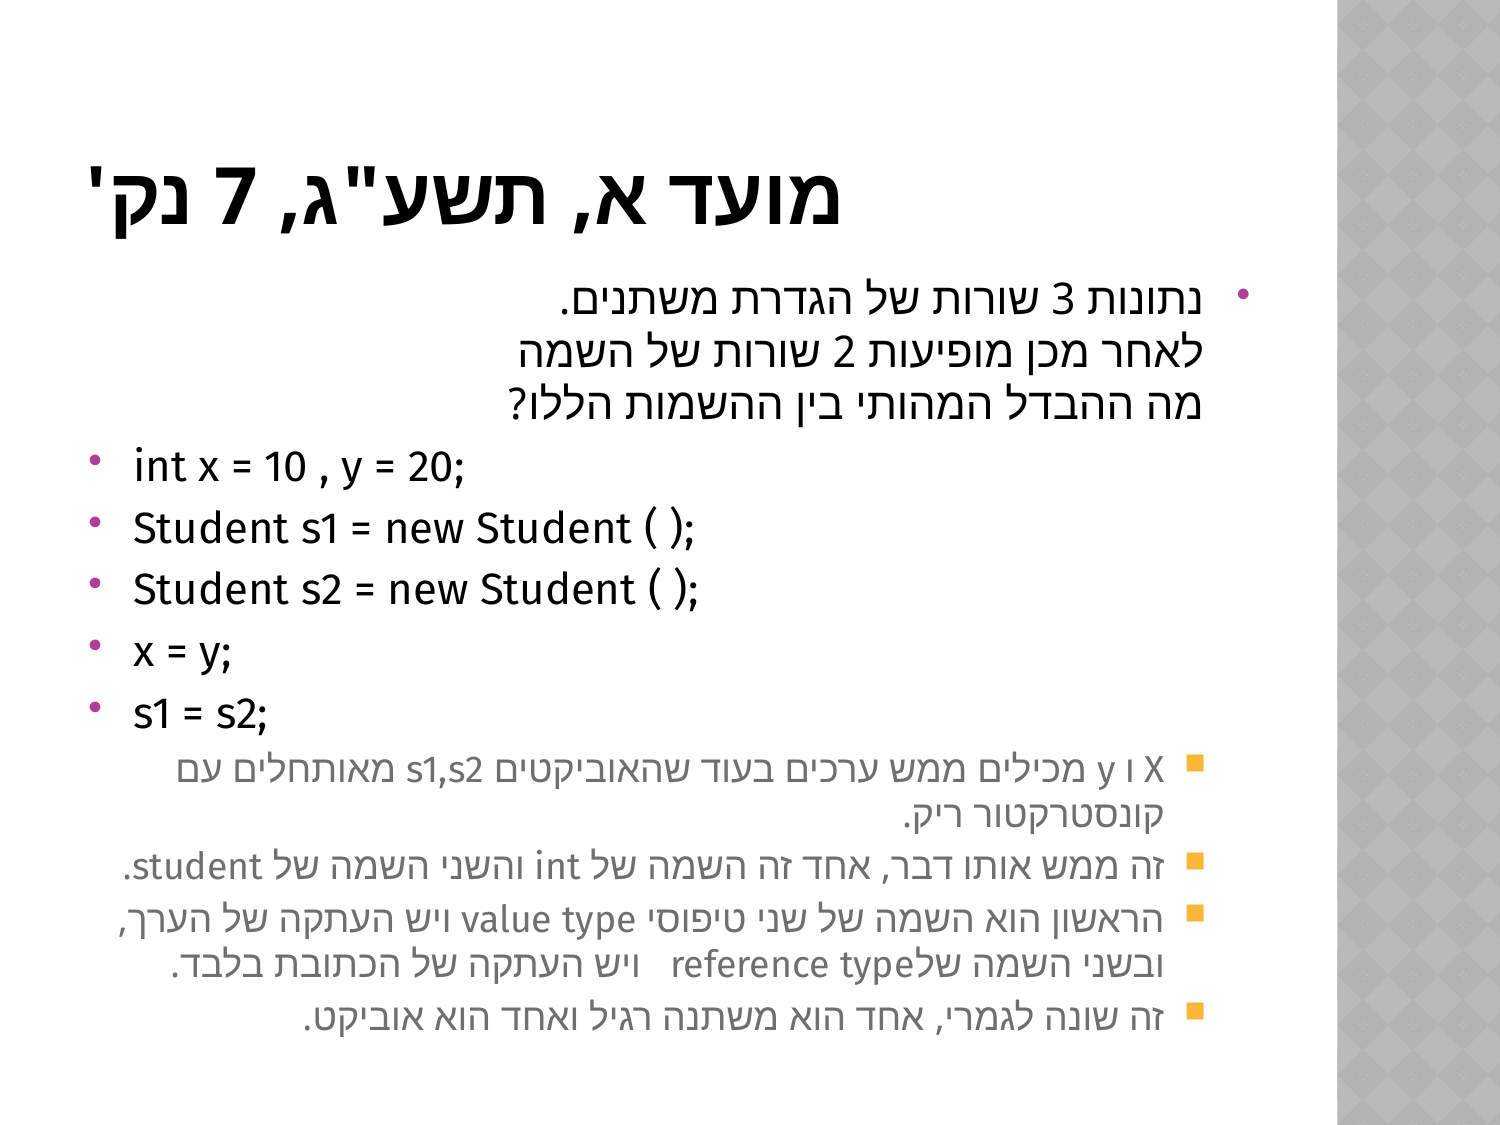

# מועד א, תשע"ג, 7 נק'
נתונות 3 שורות של הגדרת משתנים.
לאחר מכן מופיעות 2 שורות של השמה
מה ההבדל המהותי בין ההשמות הללו?
int x = 10 , y = 20;
Student s1 = new Student ( );
Student s2 = new Student ( );
x = y;
s1 = s2;
X ו y מכילים ממש ערכים בעוד שהאוביקטים s1,s2 מאותחלים עם קונסטרקטור ריק.
זה ממש אותו דבר, אחד זה השמה של int והשני השמה של student.
הראשון הוא השמה של שני טיפוסי value type ויש העתקה של הערך, ובשני השמה שלreference type   ויש העתקה של הכתובת בלבד.
זה שונה לגמרי, אחד הוא משתנה רגיל ואחד הוא אוביקט.